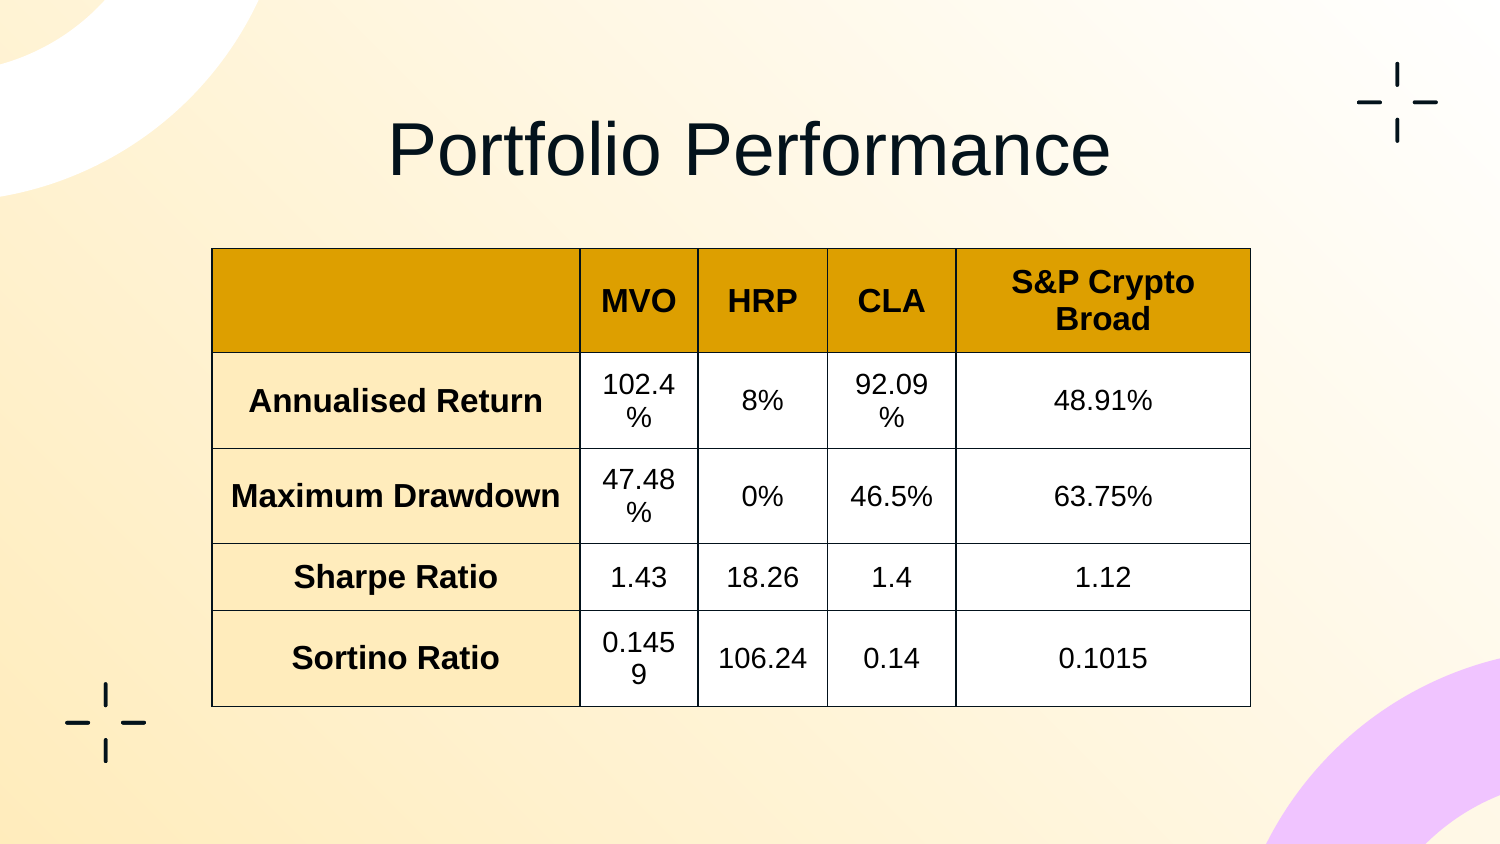

# Portfolio Performance
|  | MVO | HRP | CLA | S&P Crypto Broad |
| --- | --- | --- | --- | --- |
| Annualised Return | 102.4% | 8% | 92.09% | 48.91% |
| Maximum Drawdown | 47.48% | 0% | 46.5% | 63.75% |
| Sharpe Ratio | 1.43 | 18.26 | 1.4 | 1.12 |
| Sortino Ratio | 0.1459 | 106.24 | 0.14 | 0.1015 |